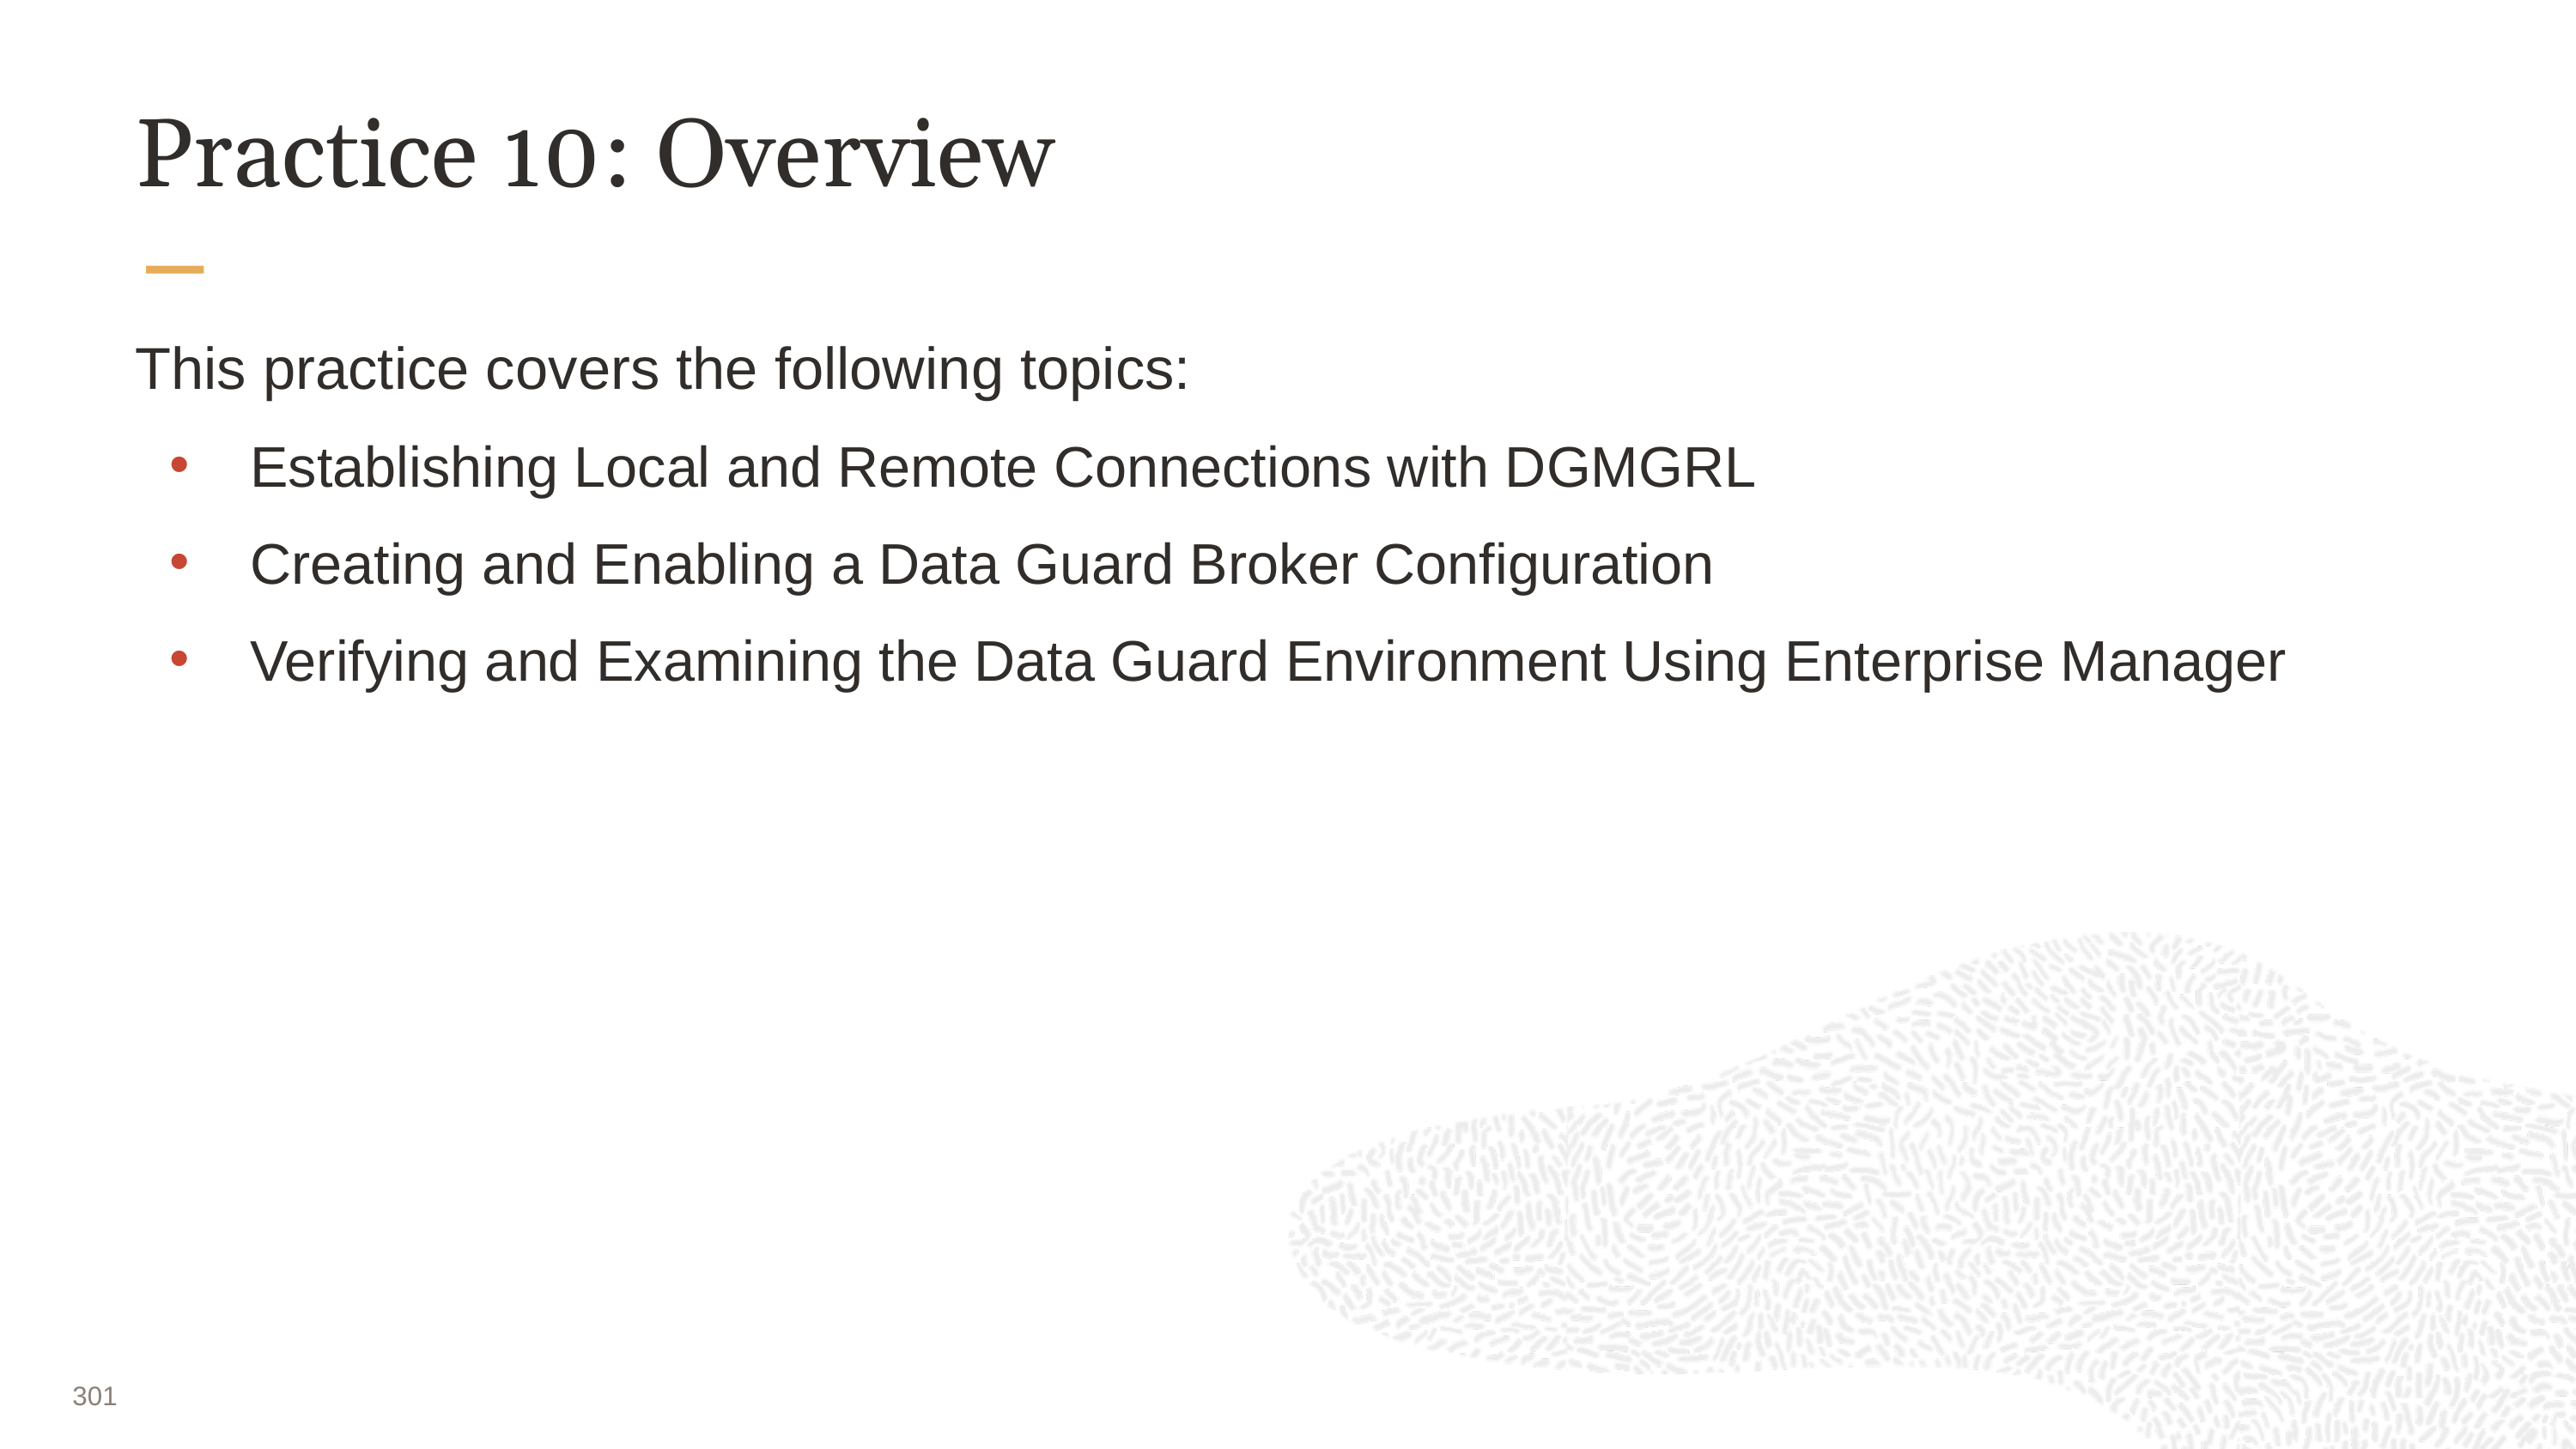

# Practice 10: Overview
This practice covers the following topics:
Establishing Local and Remote Connections with DGMGRL
Creating and Enabling a Data Guard Broker Configuration
Verifying and Examining the Data Guard Environment Using Enterprise Manager